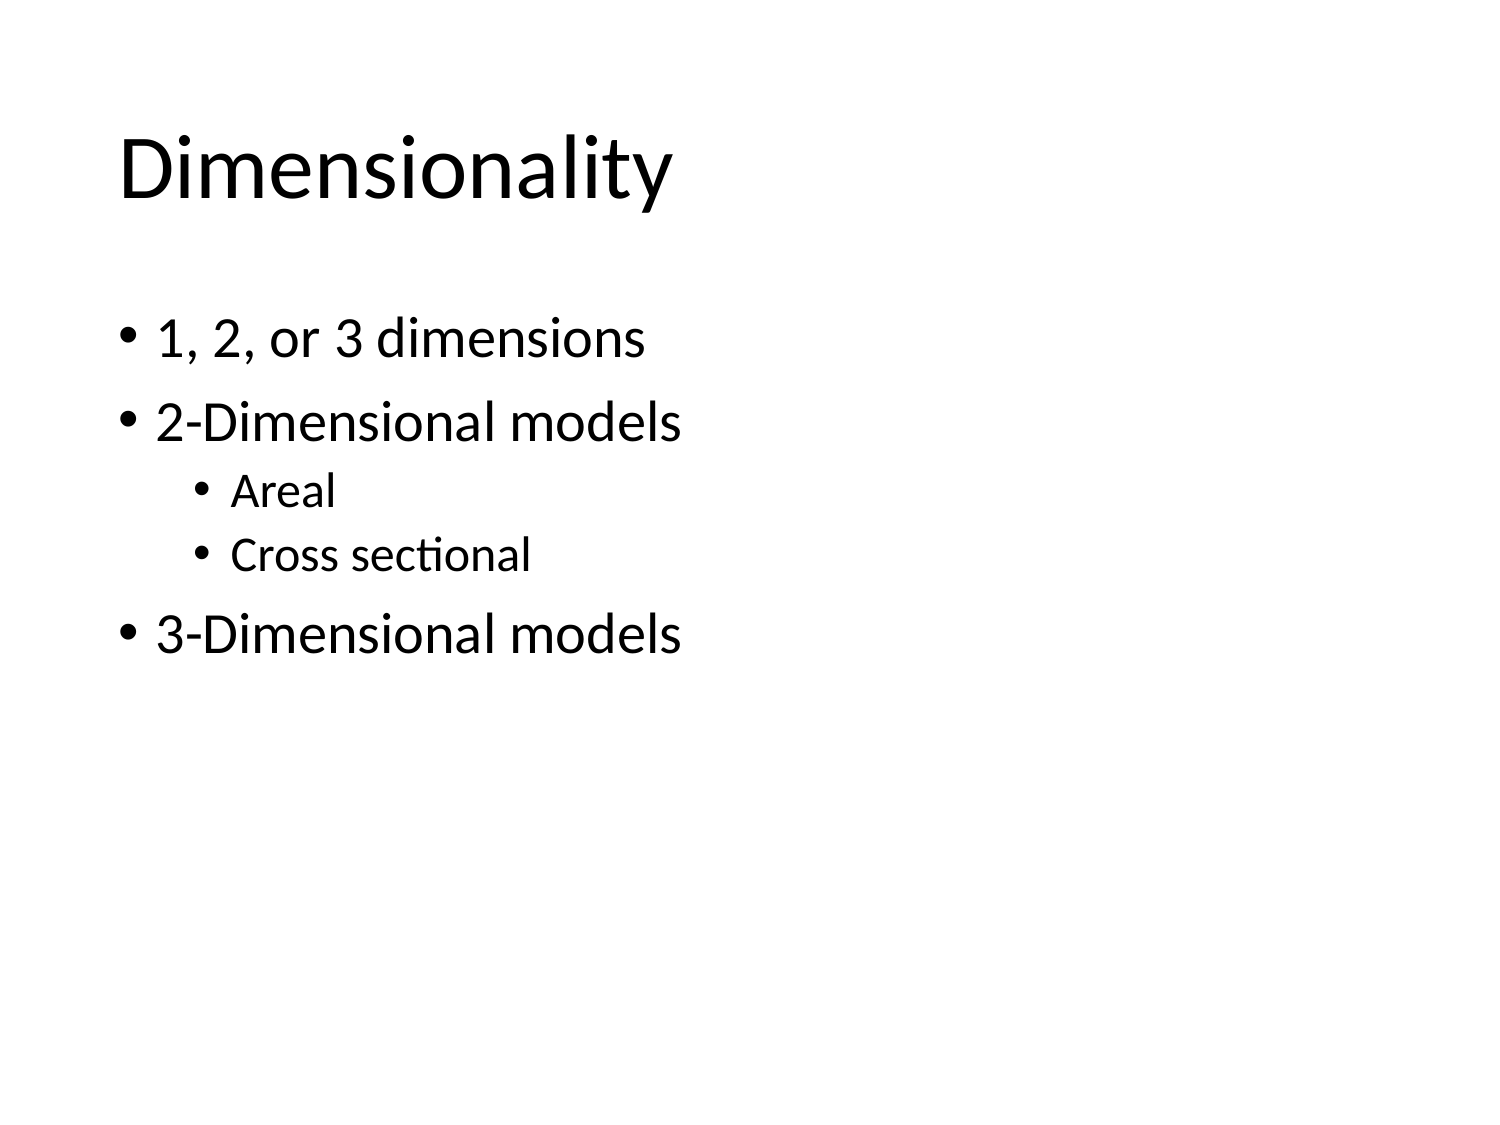

# Dimensionality
1, 2, or 3 dimensions
2-Dimensional models
Areal
Cross sectional
3-Dimensional models